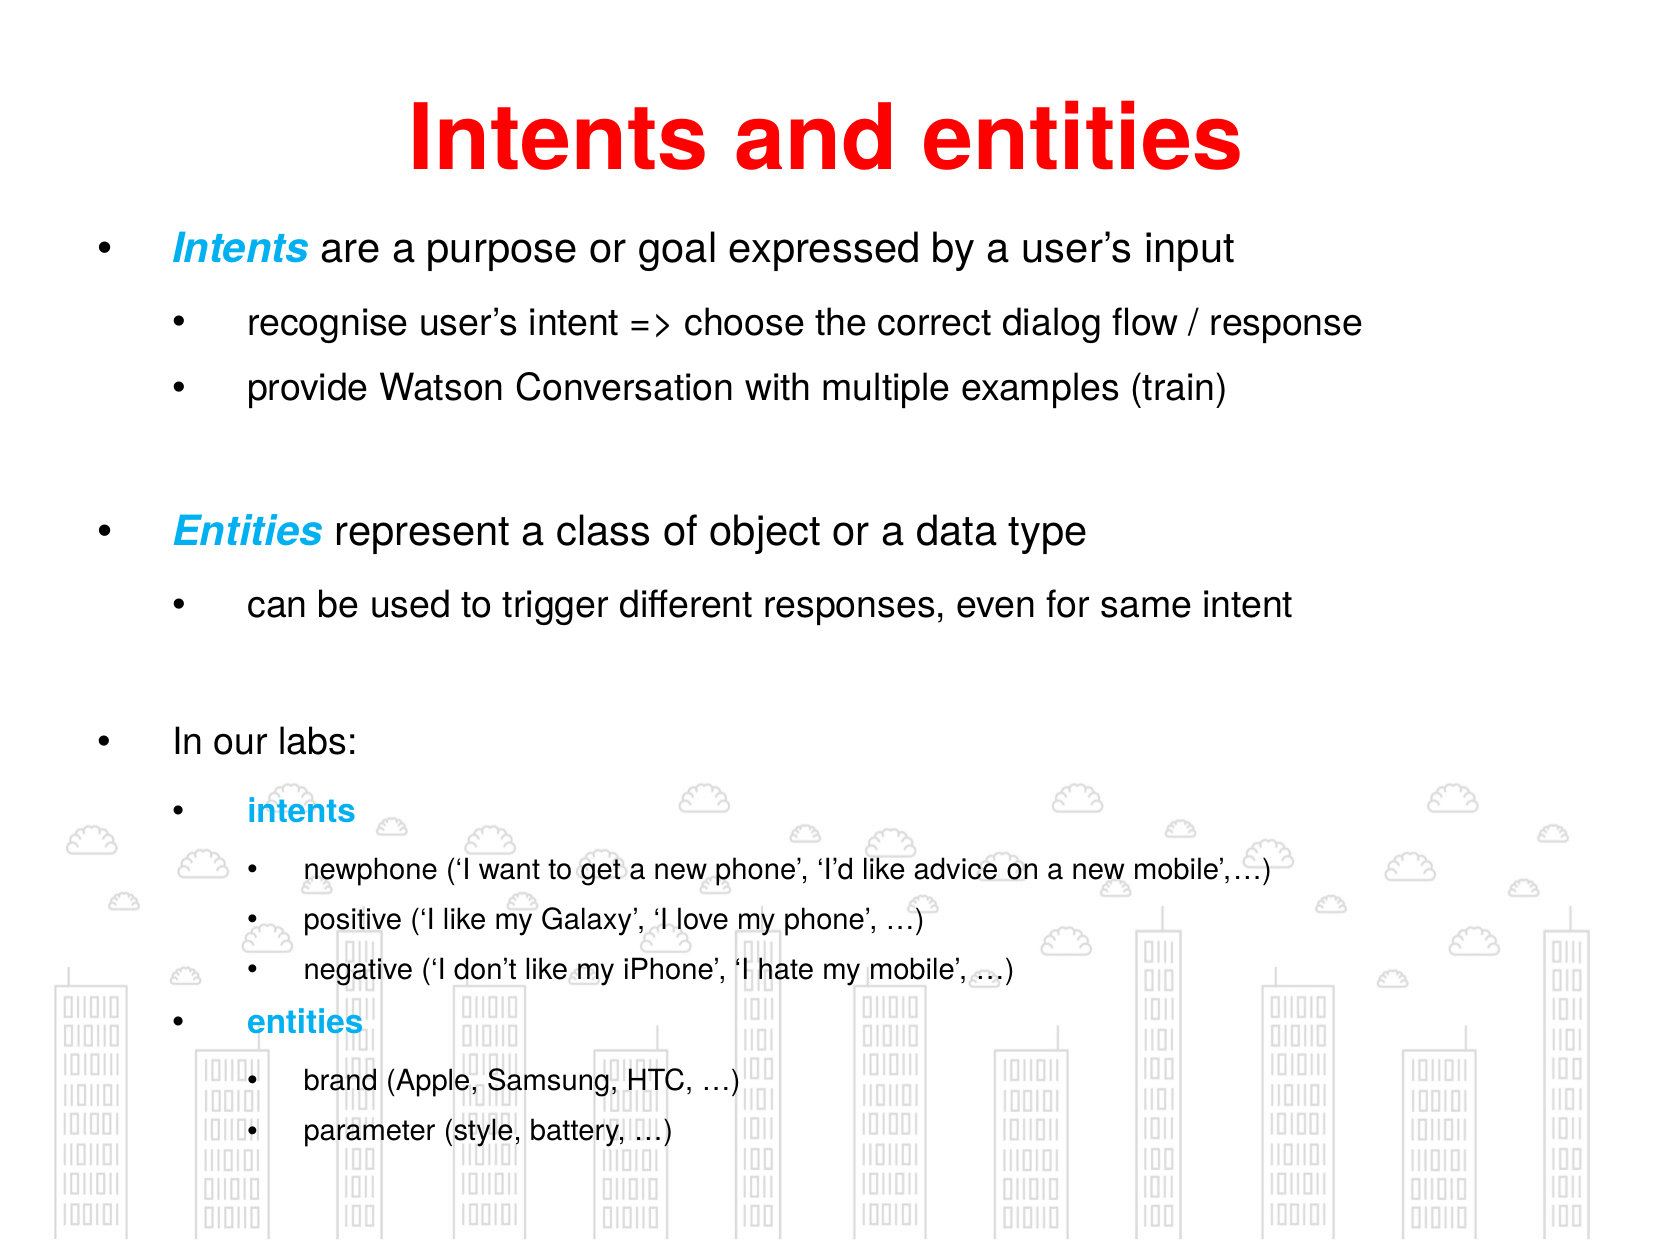

# Intents and entities
Intents are a purpose or goal expressed by a user’s input
recognise user’s intent => choose the correct dialog flow / response
provide Watson Conversation with multiple examples (train)

Entities represent a class of object or a data type
can be used to trigger different responses, even for same intent

In our labs:
intents
newphone (‘I want to get a new phone’, ‘I’d like advice on a new mobile’,…)
positive (‘I like my Galaxy’, ‘I love my phone’, …)
negative (‘I don’t like my iPhone’, ‘I hate my mobile’, …)
entities
brand (Apple, Samsung, HTC, …)
parameter (style, battery, …)